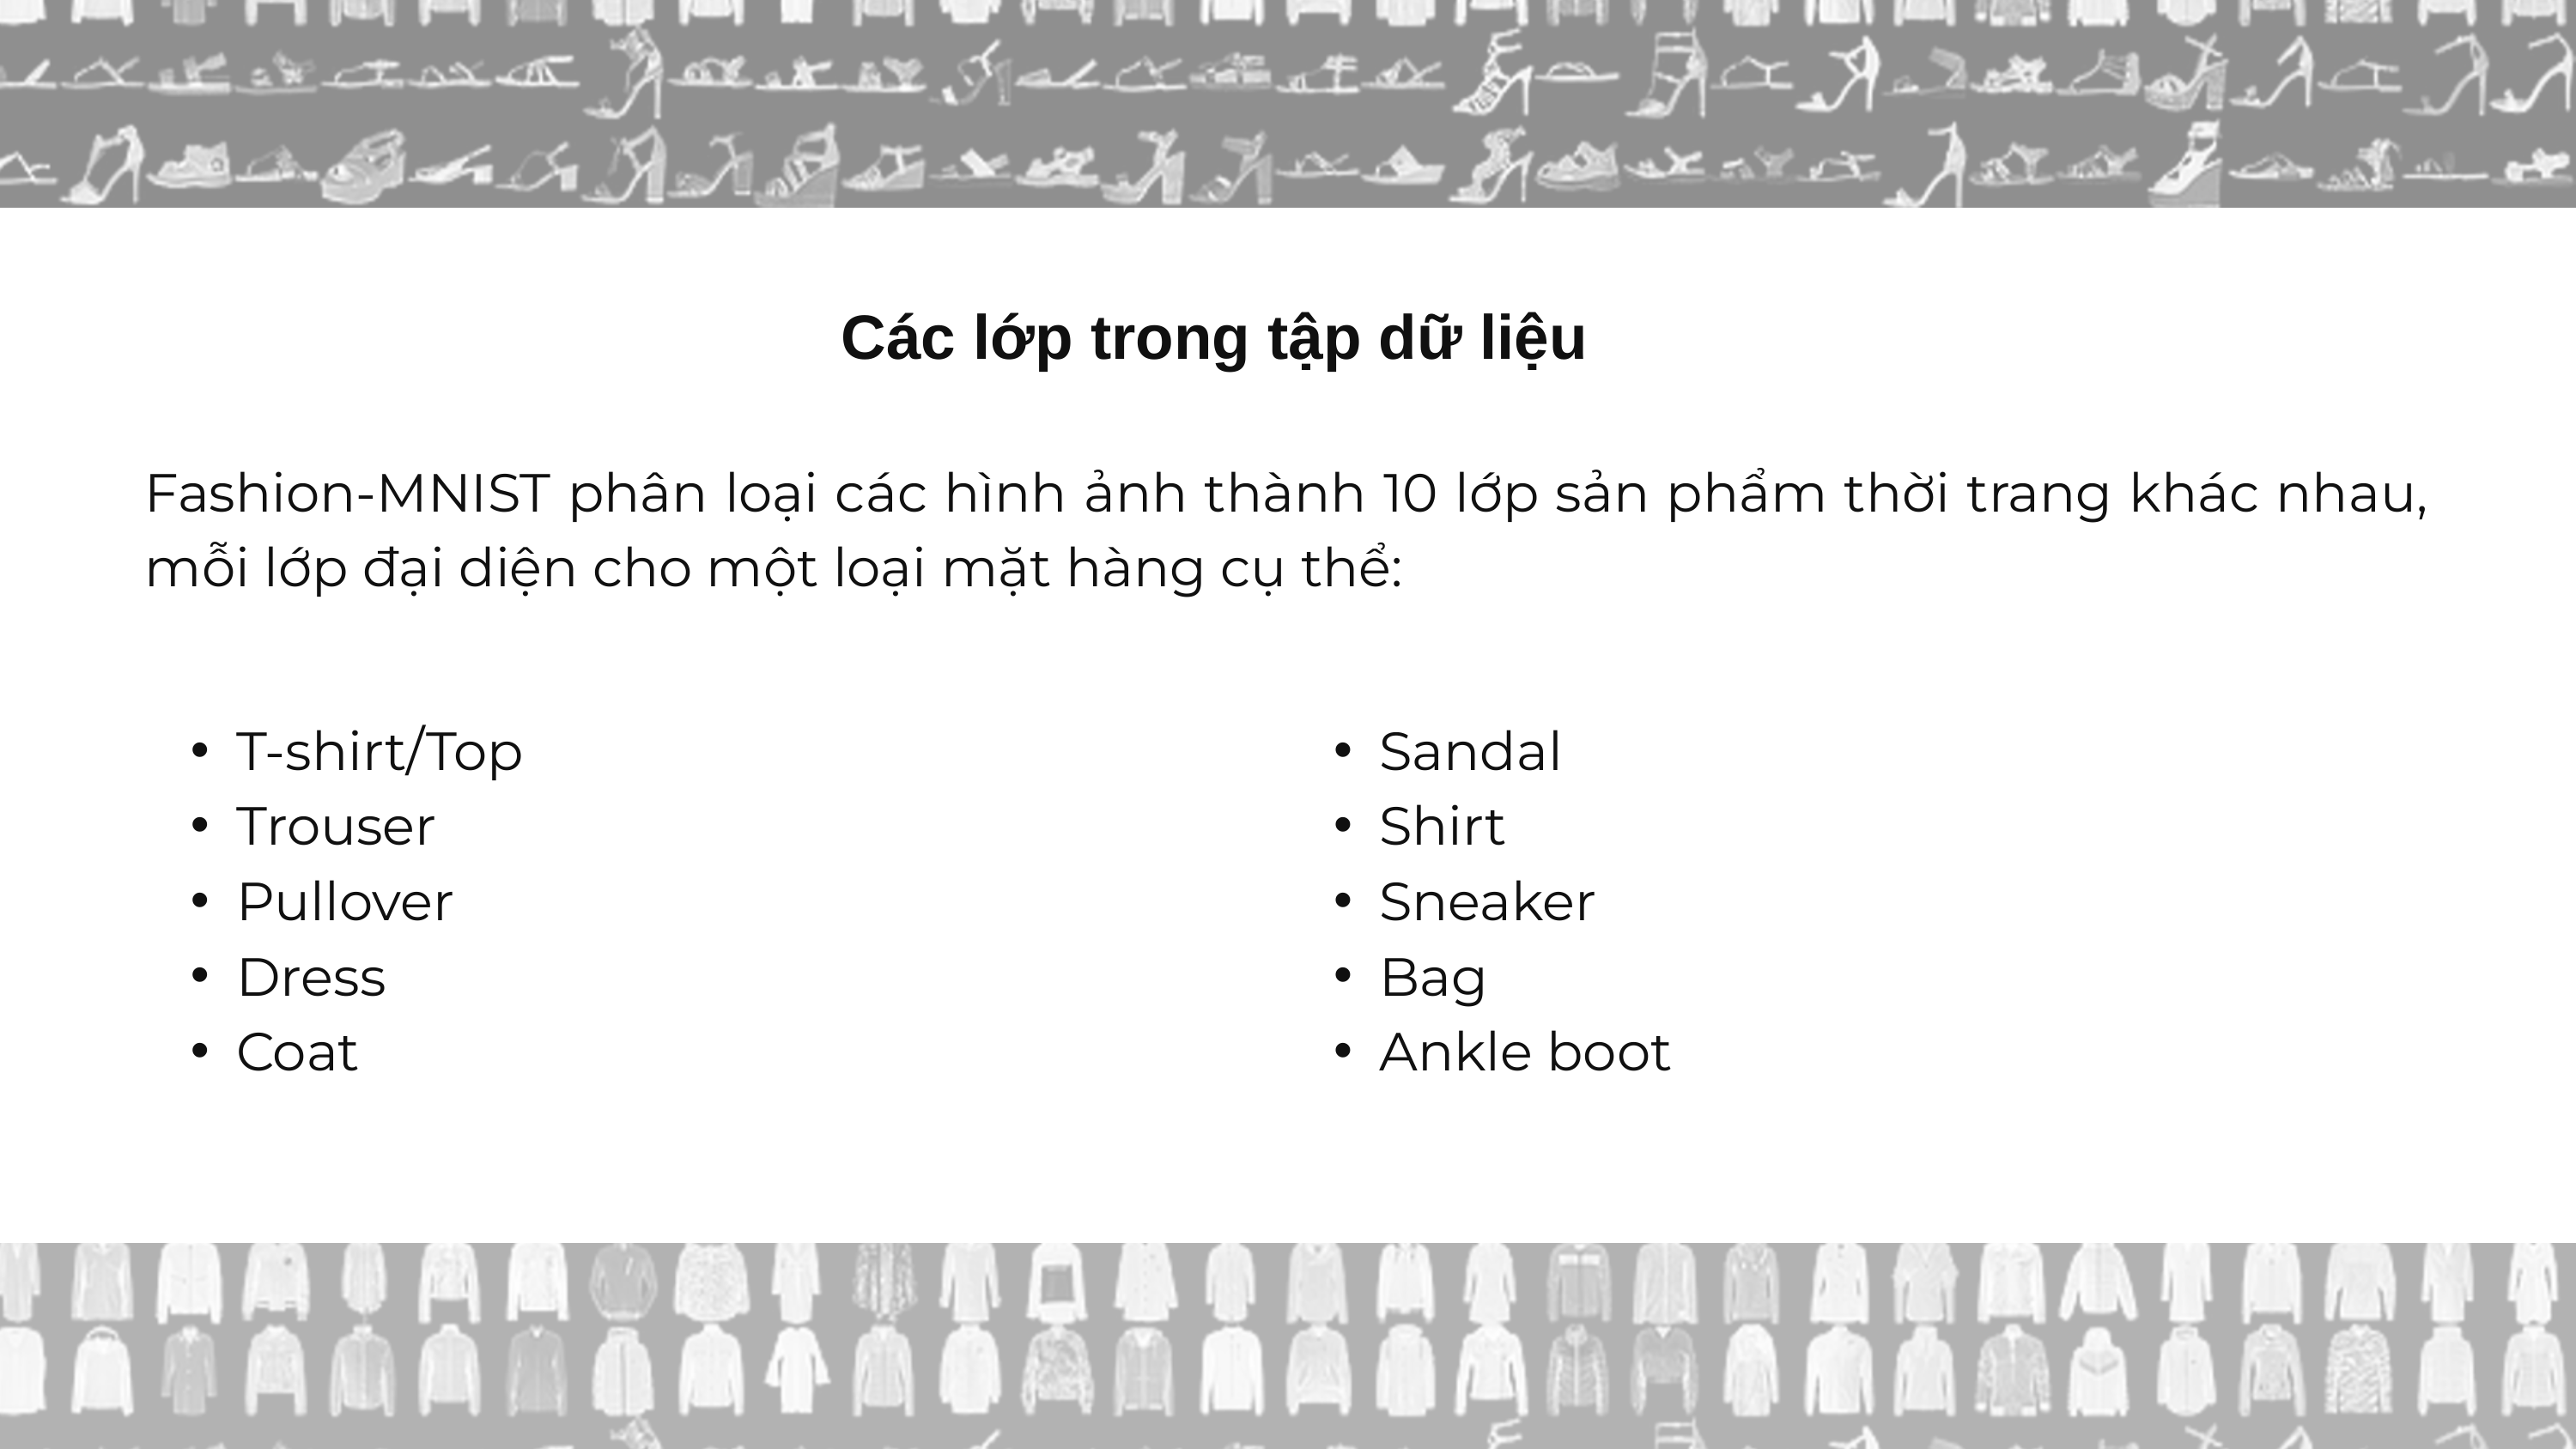

Các lớp trong tập dữ liệu
Fashion-MNIST phân loại các hình ảnh thành 10 lớp sản phẩm thời trang khác nhau, mỗi lớp đại diện cho một loại mặt hàng cụ thể:
T-shirt/Top
Trouser
Pullover
Dress
Coat
Sandal
Shirt
Sneaker
Bag
Ankle boot